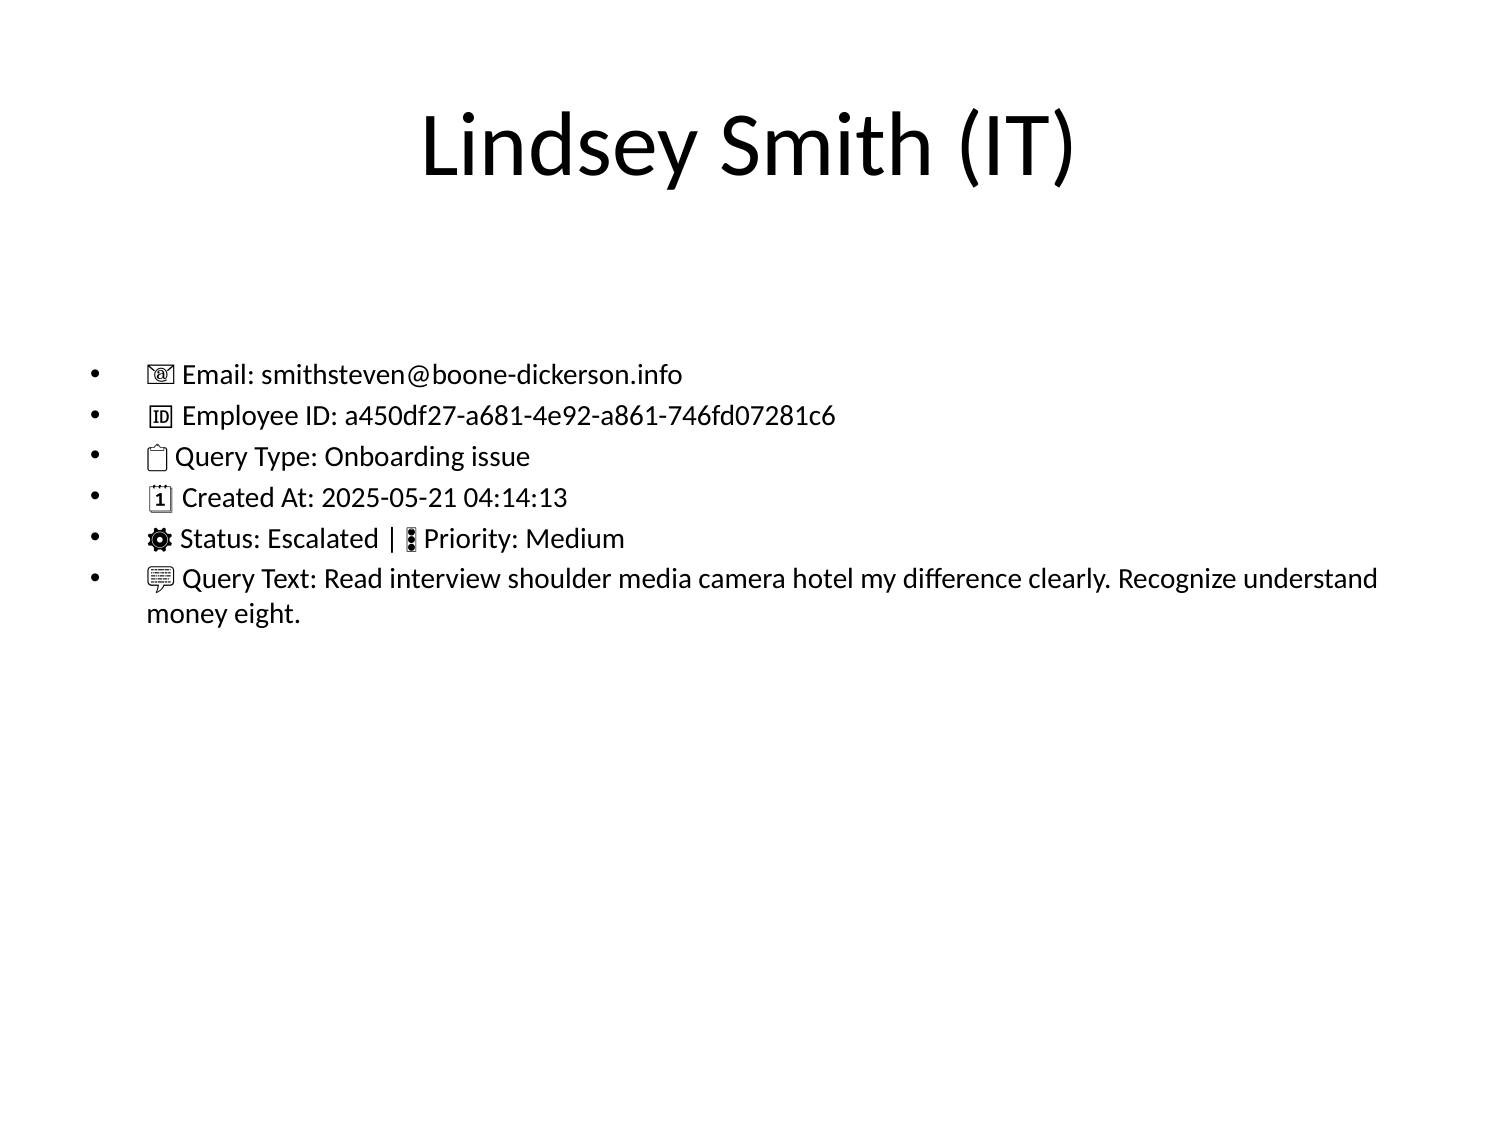

# Lindsey Smith (IT)

📧 Email: smithsteven@boone-dickerson.info
🆔 Employee ID: a450df27-a681-4e92-a861-746fd07281c6
📋 Query Type: Onboarding issue
🗓 Created At: 2025-05-21 04:14:13
⚙ Status: Escalated | 🚦 Priority: Medium
💬 Query Text: Read interview shoulder media camera hotel my difference clearly. Recognize understand money eight.